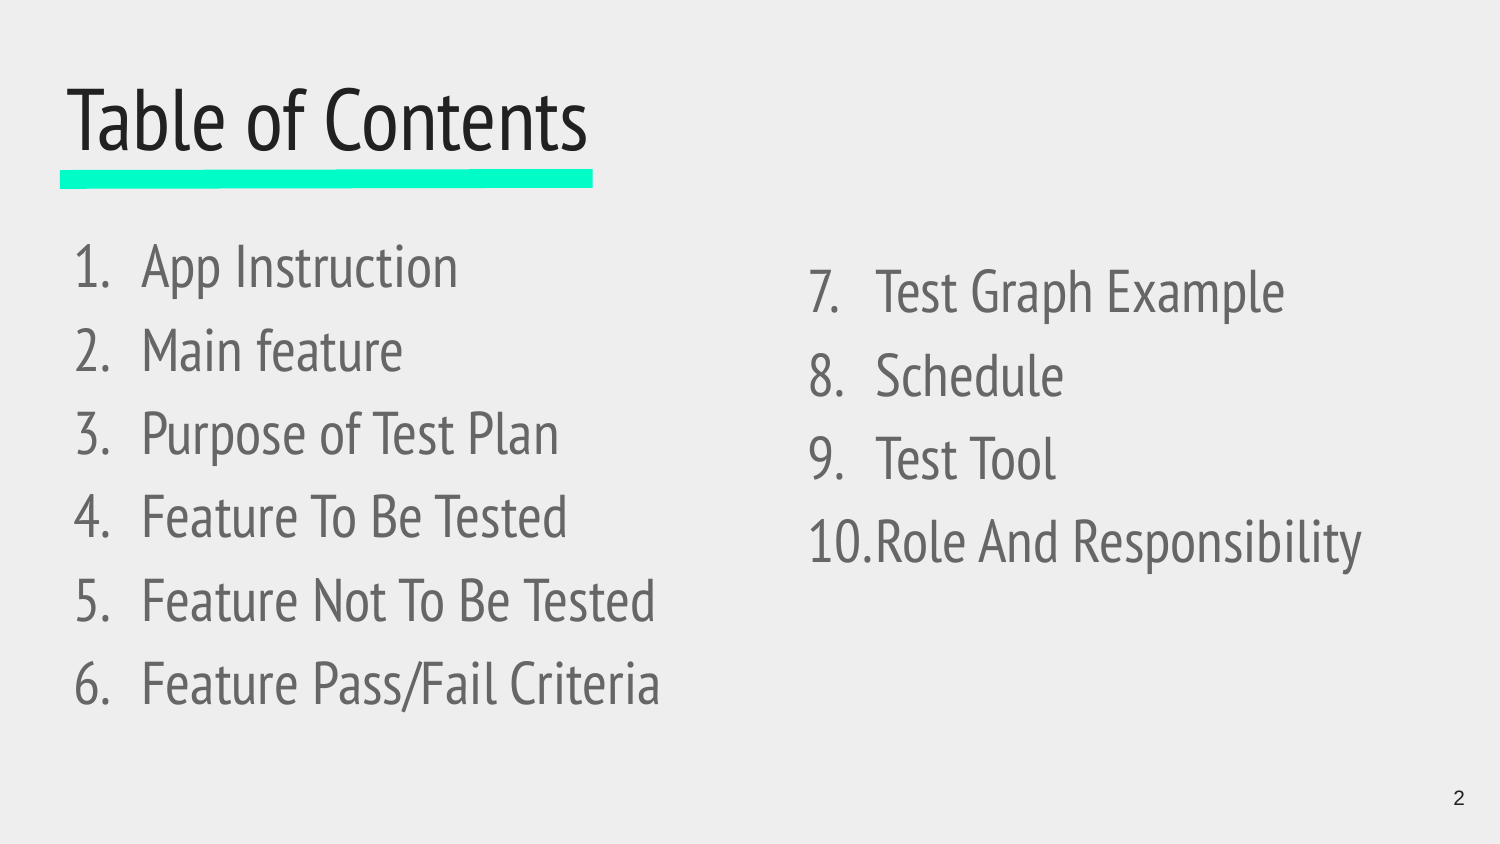

# Table of Contents
App Instruction
Main feature
Purpose of Test Plan
Feature To Be Tested
Feature Not To Be Tested
Feature Pass/Fail Criteria
Test Graph Example
Schedule
Test Tool
Role And Responsibility
2